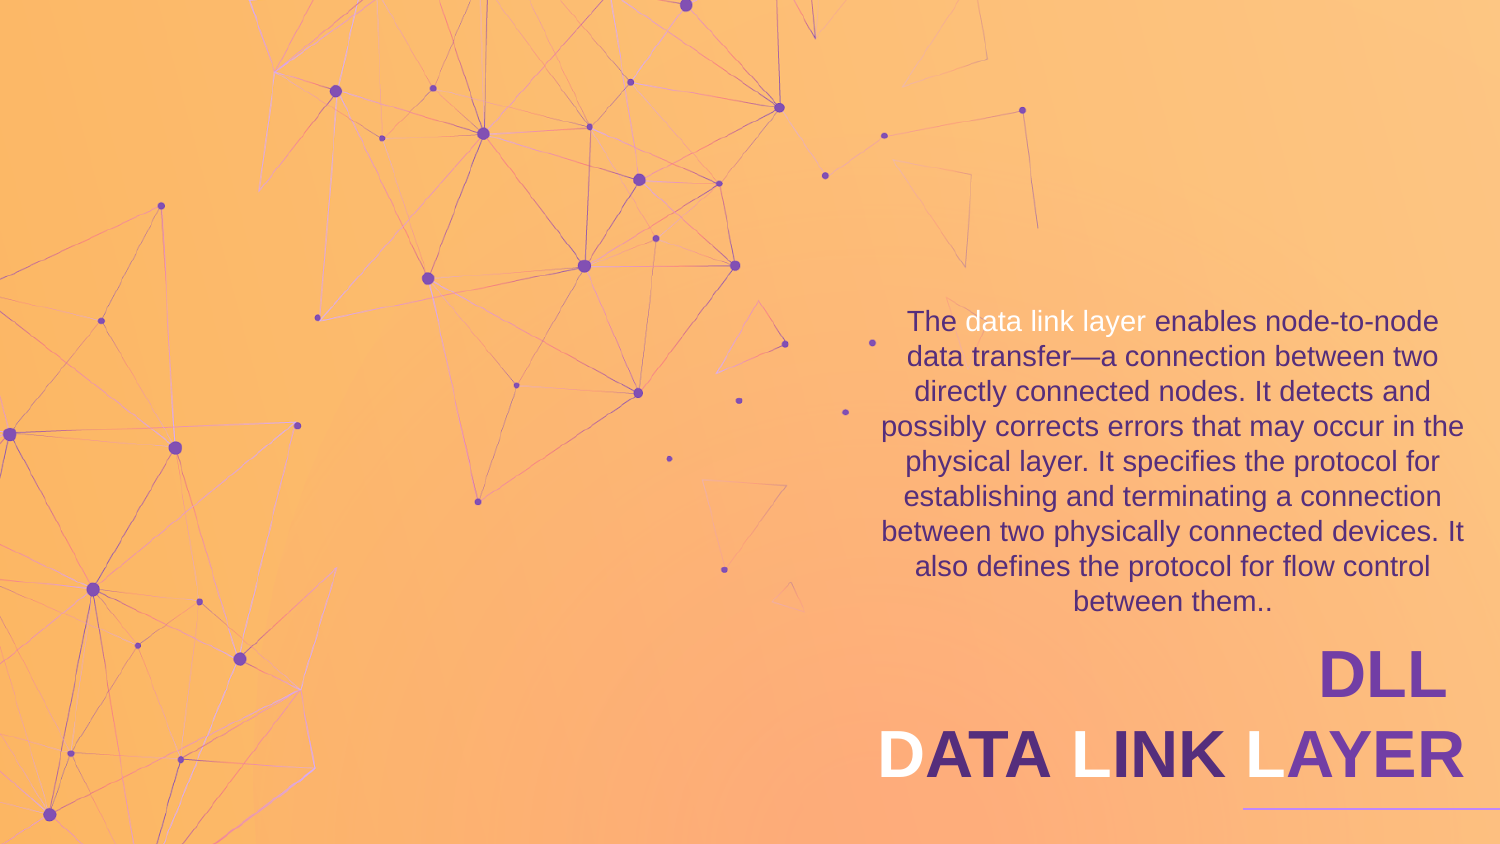

The data link layer enables node-to-node data transfer—a connection between two directly connected nodes. It detects and possibly corrects errors that may occur in the physical layer. It specifies the protocol for establishing and terminating a connection between two physically connected devices. It also defines the protocol for flow control between them..
# DLL DATA LINK LAYER